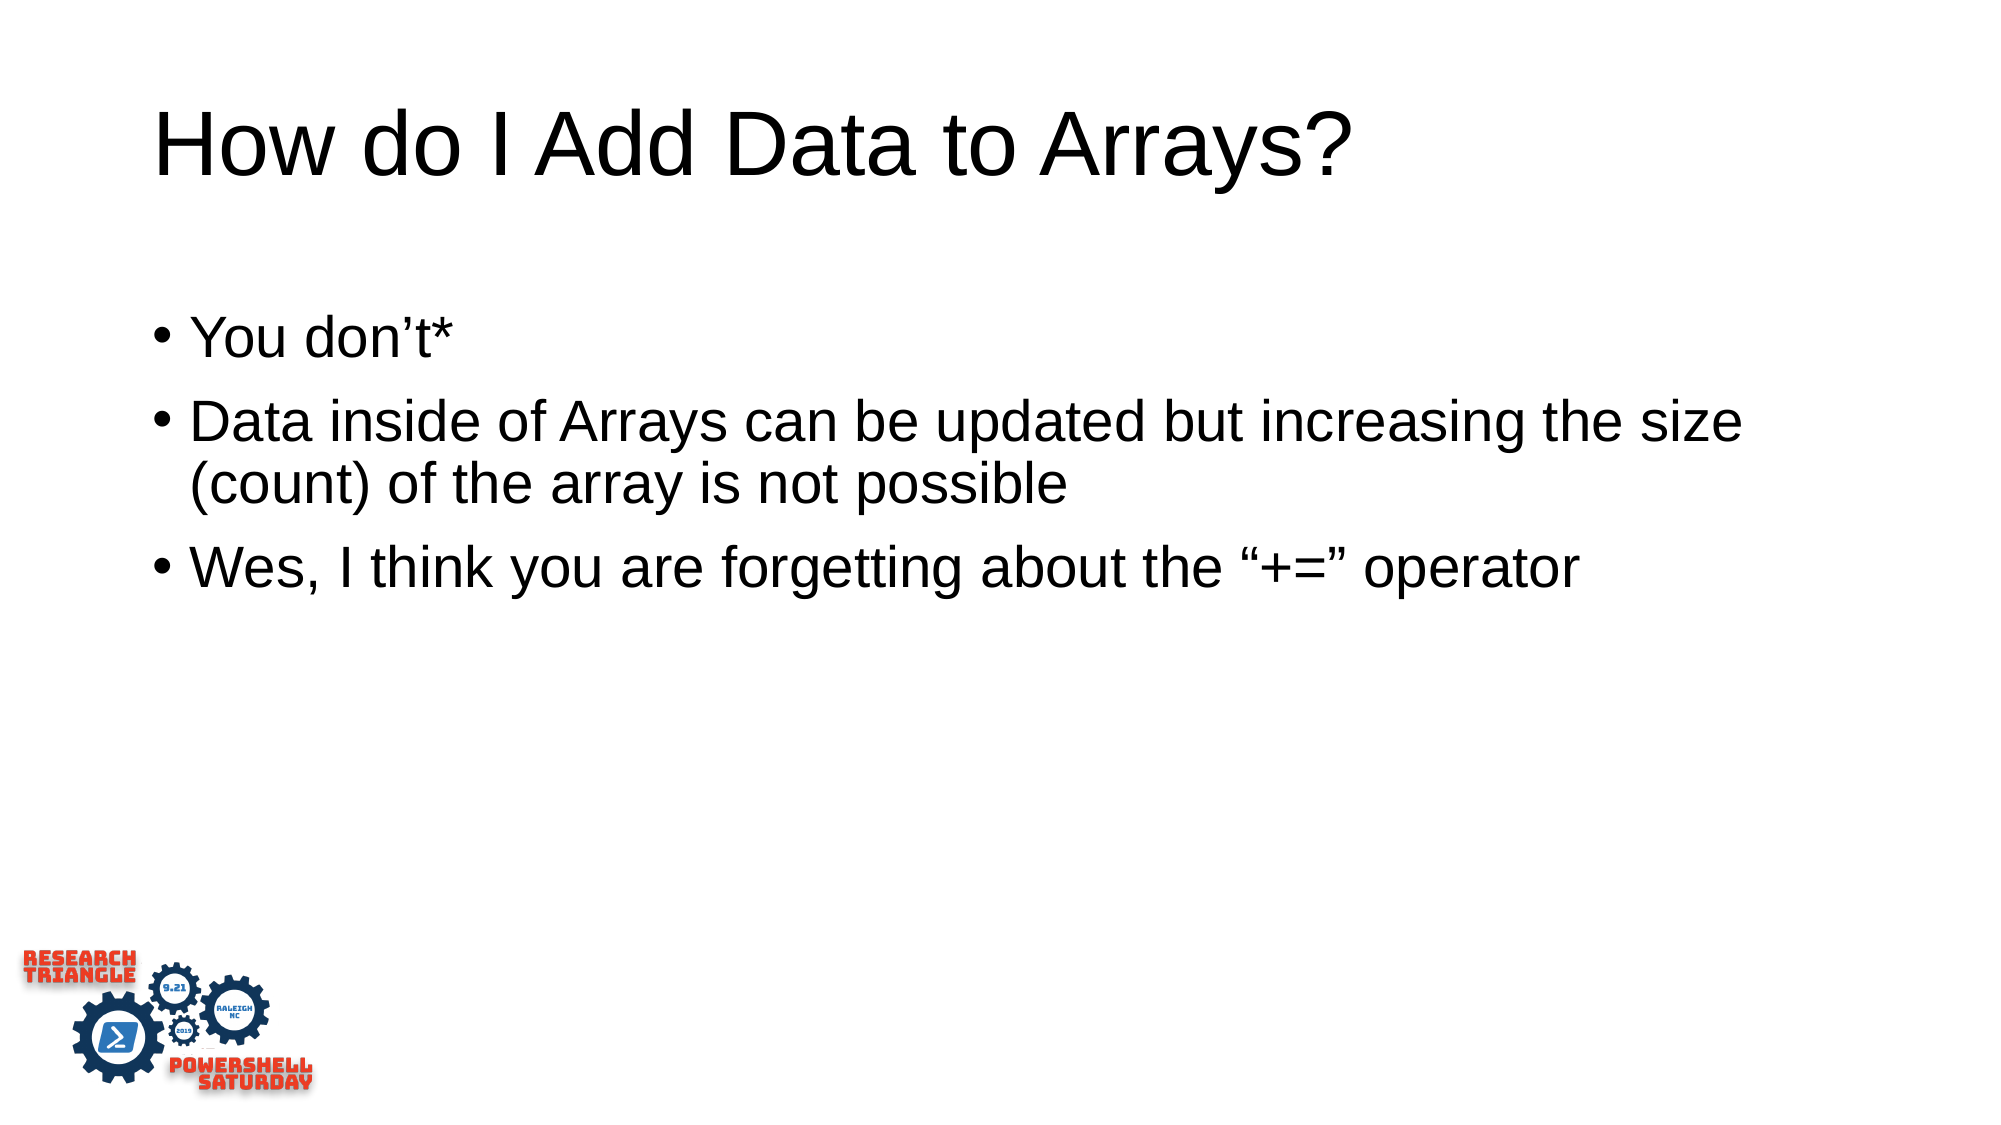

# How do I Add Data to Arrays?
You don’t*
Data inside of Arrays can be updated but increasing the size (count) of the array is not possible
Wes, I think you are forgetting about the “+=” operator